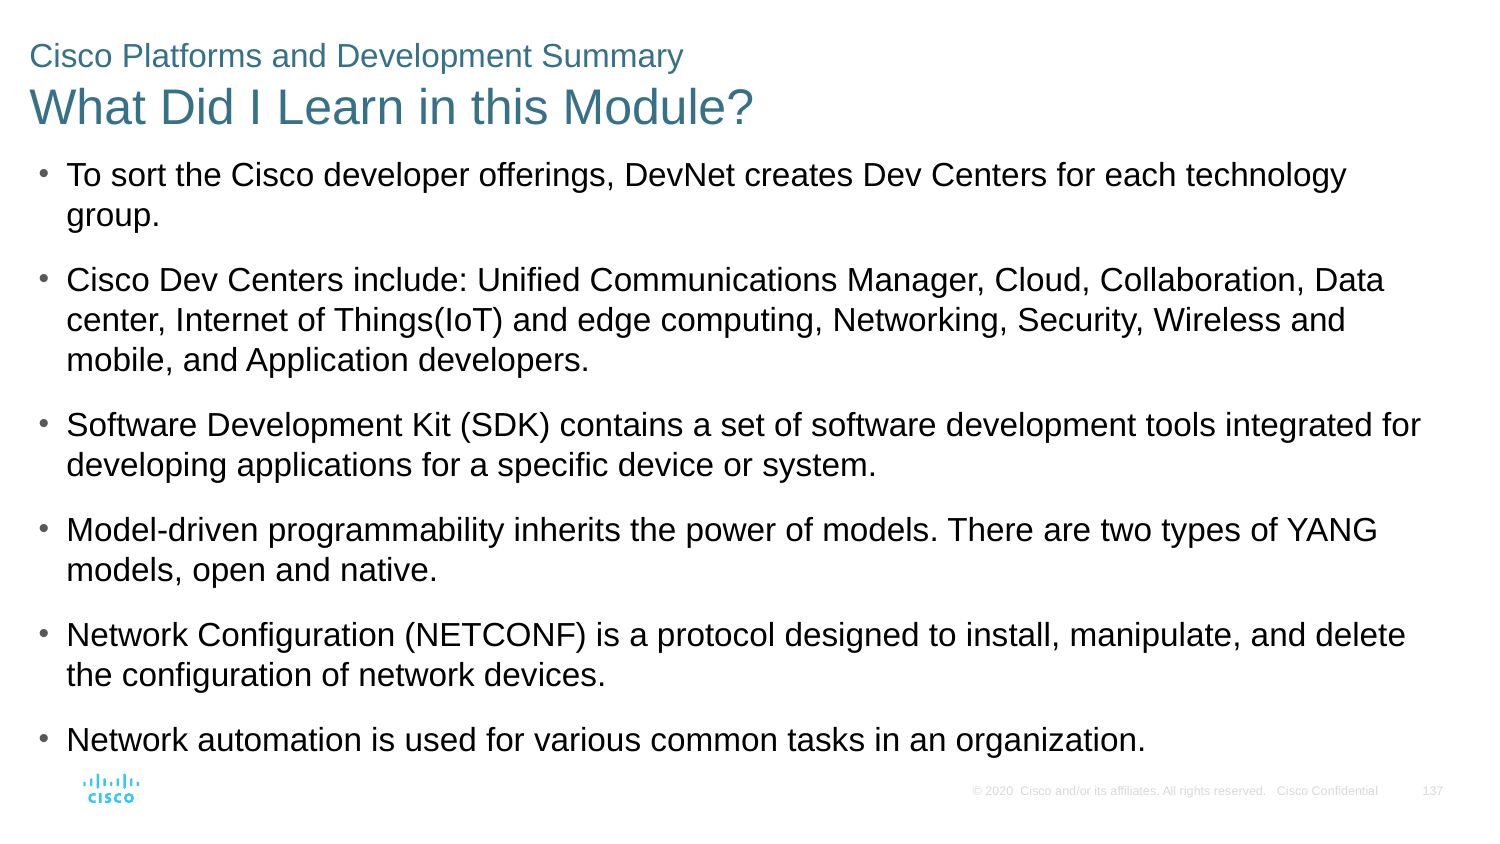

# Cisco Platforms and Development Summary What Did I Learn in this Module?
To sort the Cisco developer offerings, DevNet creates Dev Centers for each technology group.
Cisco Dev Centers include: Unified Communications Manager, Cloud, Collaboration, Data center, Internet of Things(IoT) and edge computing, Networking, Security, Wireless and mobile, and Application developers.
Software Development Kit (SDK) contains a set of software development tools integrated for developing applications for a specific device or system.
Model-driven programmability inherits the power of models. There are two types of YANG models, open and native.
Network Configuration (NETCONF) is a protocol designed to install, manipulate, and delete the configuration of network devices.
Network automation is used for various common tasks in an organization.